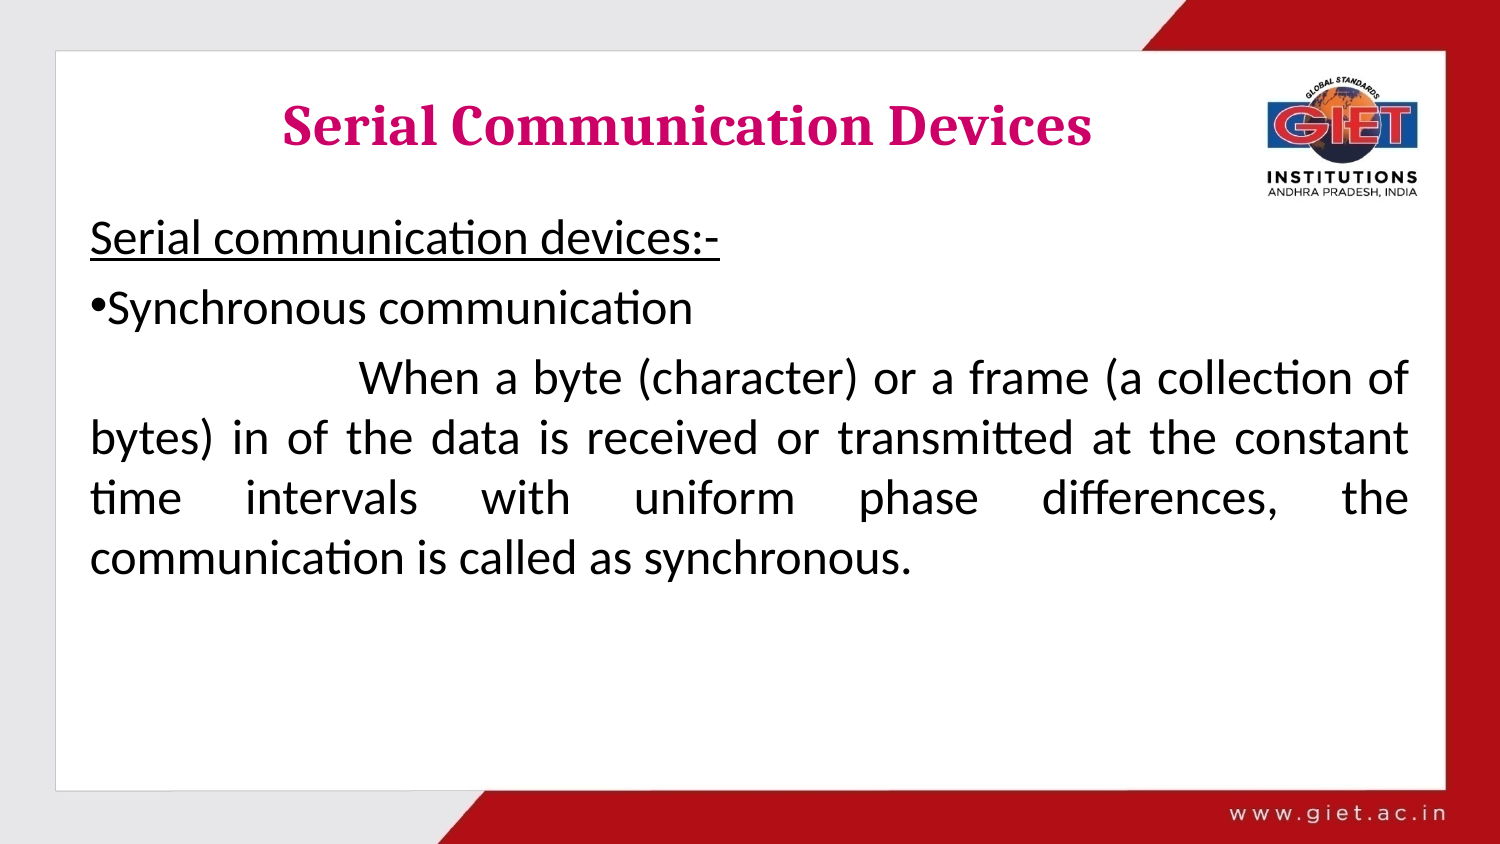

# Serial Communication Devices
Serial communication devices:-
Synchronous communication
                   When a byte (character) or a frame (a collection of bytes) in of the data is received or transmitted at the constant time intervals with uniform phase differences, the communication is called as synchronous.